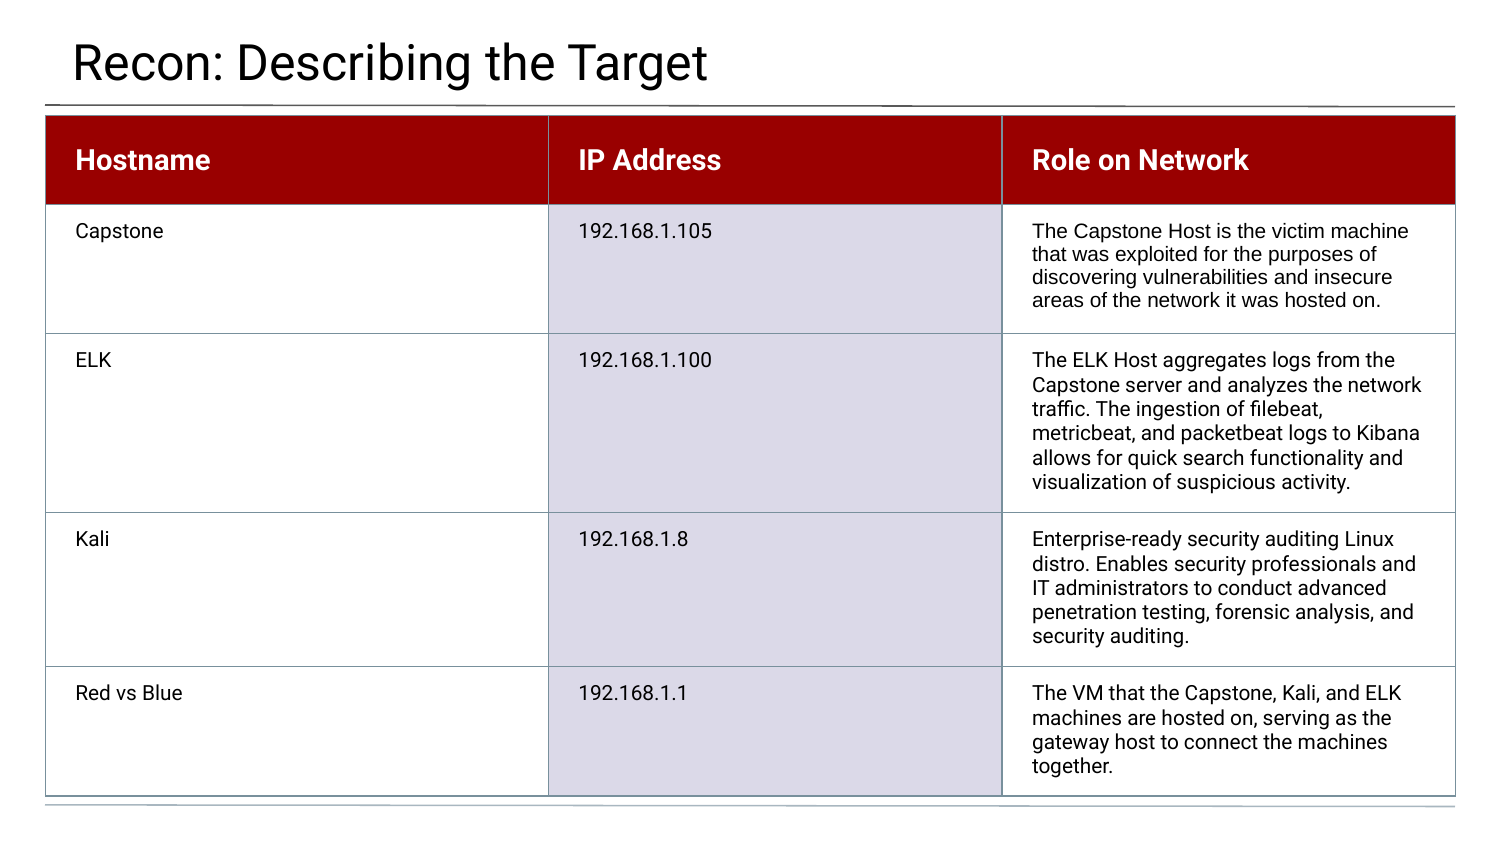

# Recon: Describing the Target
| Hostname | IP Address | Role on Network |
| --- | --- | --- |
| Capstone | 192.168.1.105 | The Capstone Host is the victim machine that was exploited for the purposes of discovering vulnerabilities and insecure areas of the network it was hosted on. |
| ELK | 192.168.1.100 | The ELK Host aggregates logs from the Capstone server and analyzes the network traffic. The ingestion of filebeat, metricbeat, and packetbeat logs to Kibana allows for quick search functionality and visualization of suspicious activity. |
| Kali | 192.168.1.8 | Enterprise-ready security auditing Linux distro. Enables security professionals and IT administrators to conduct advanced penetration testing, forensic analysis, and security auditing. |
| Red vs Blue | 192.168.1.1 | The VM that the Capstone, Kali, and ELK machines are hosted on, serving as the gateway host to connect the machines together. |